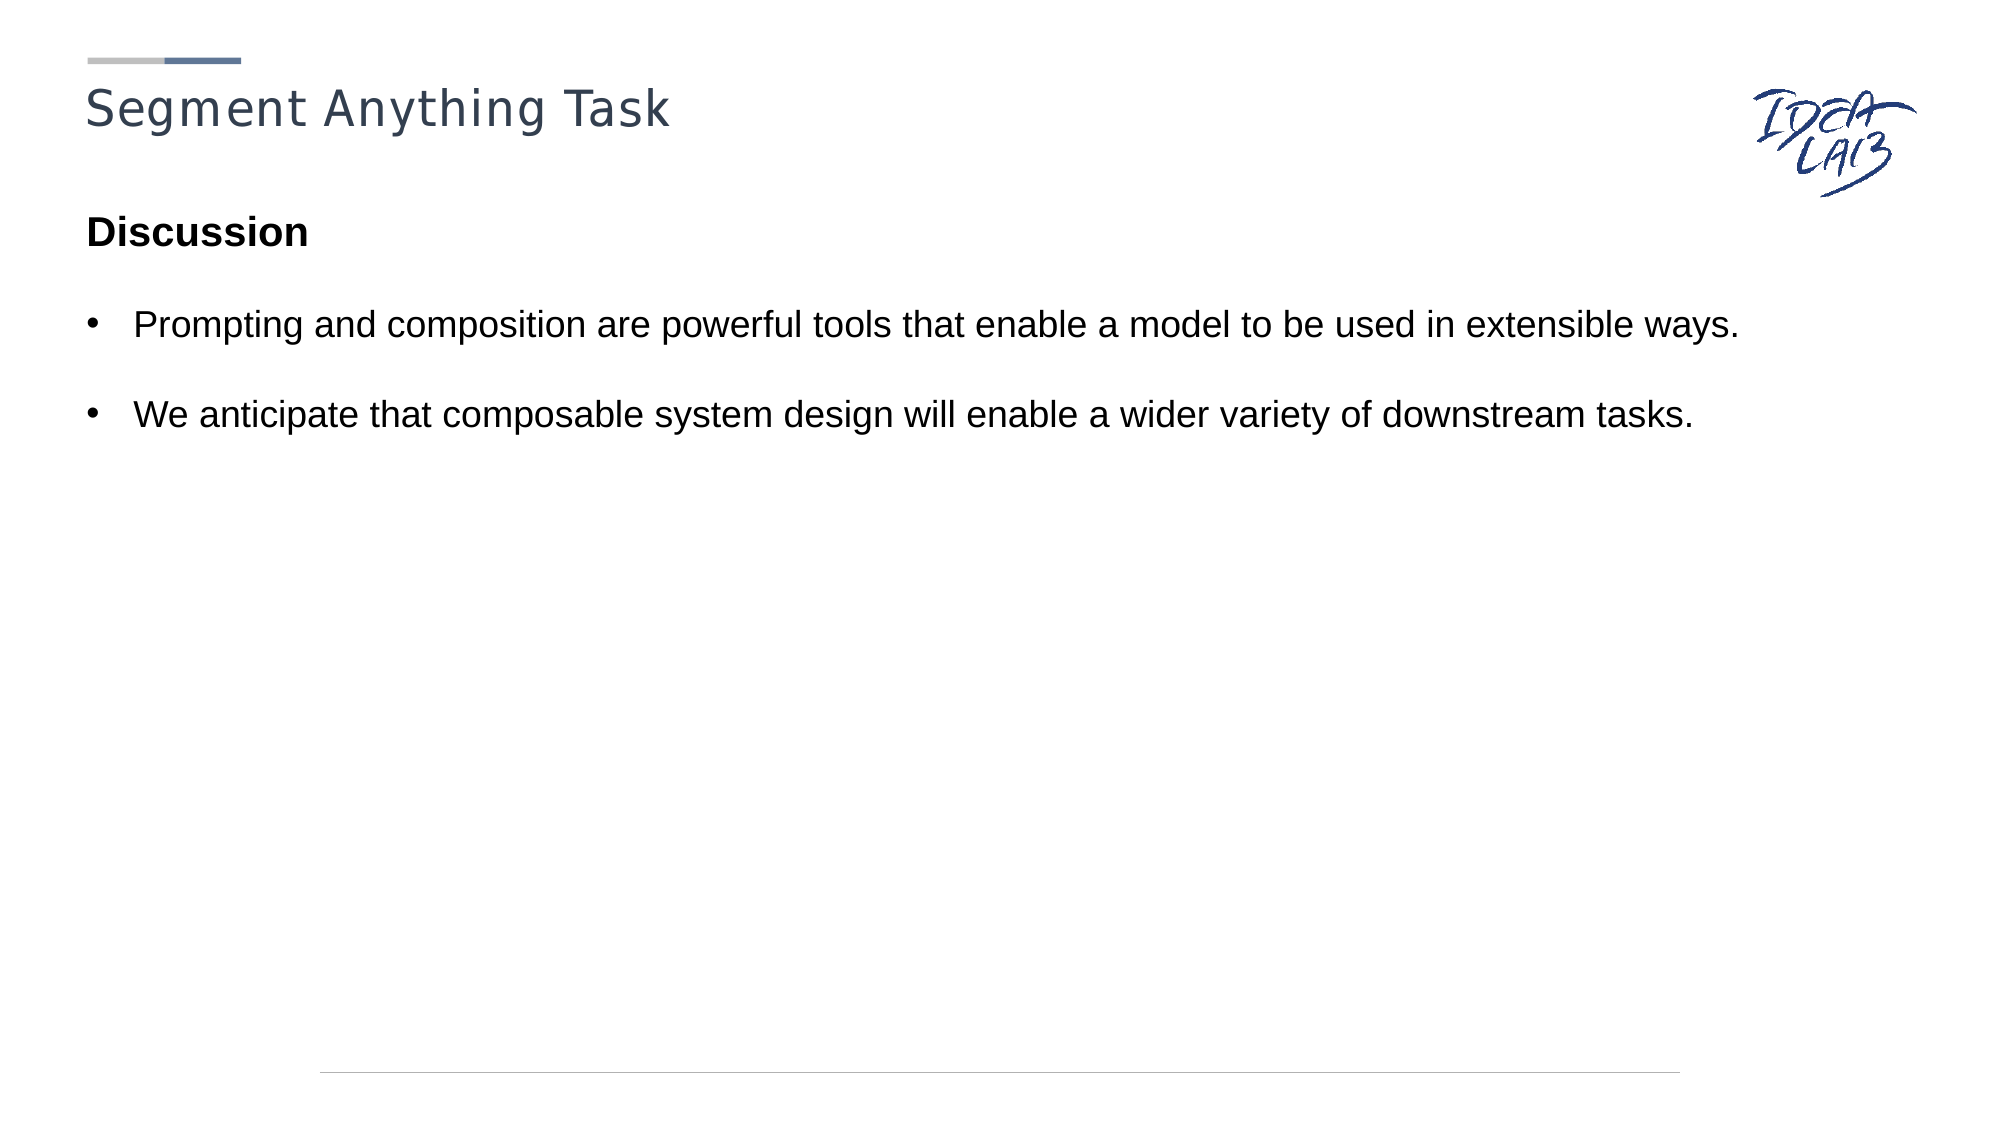

Segment Anything Task
Discussion

Prompting and composition are powerful tools that enable a model to be used in extensible ways.

We anticipate that composable system design will enable a wider variety of downstream tasks.